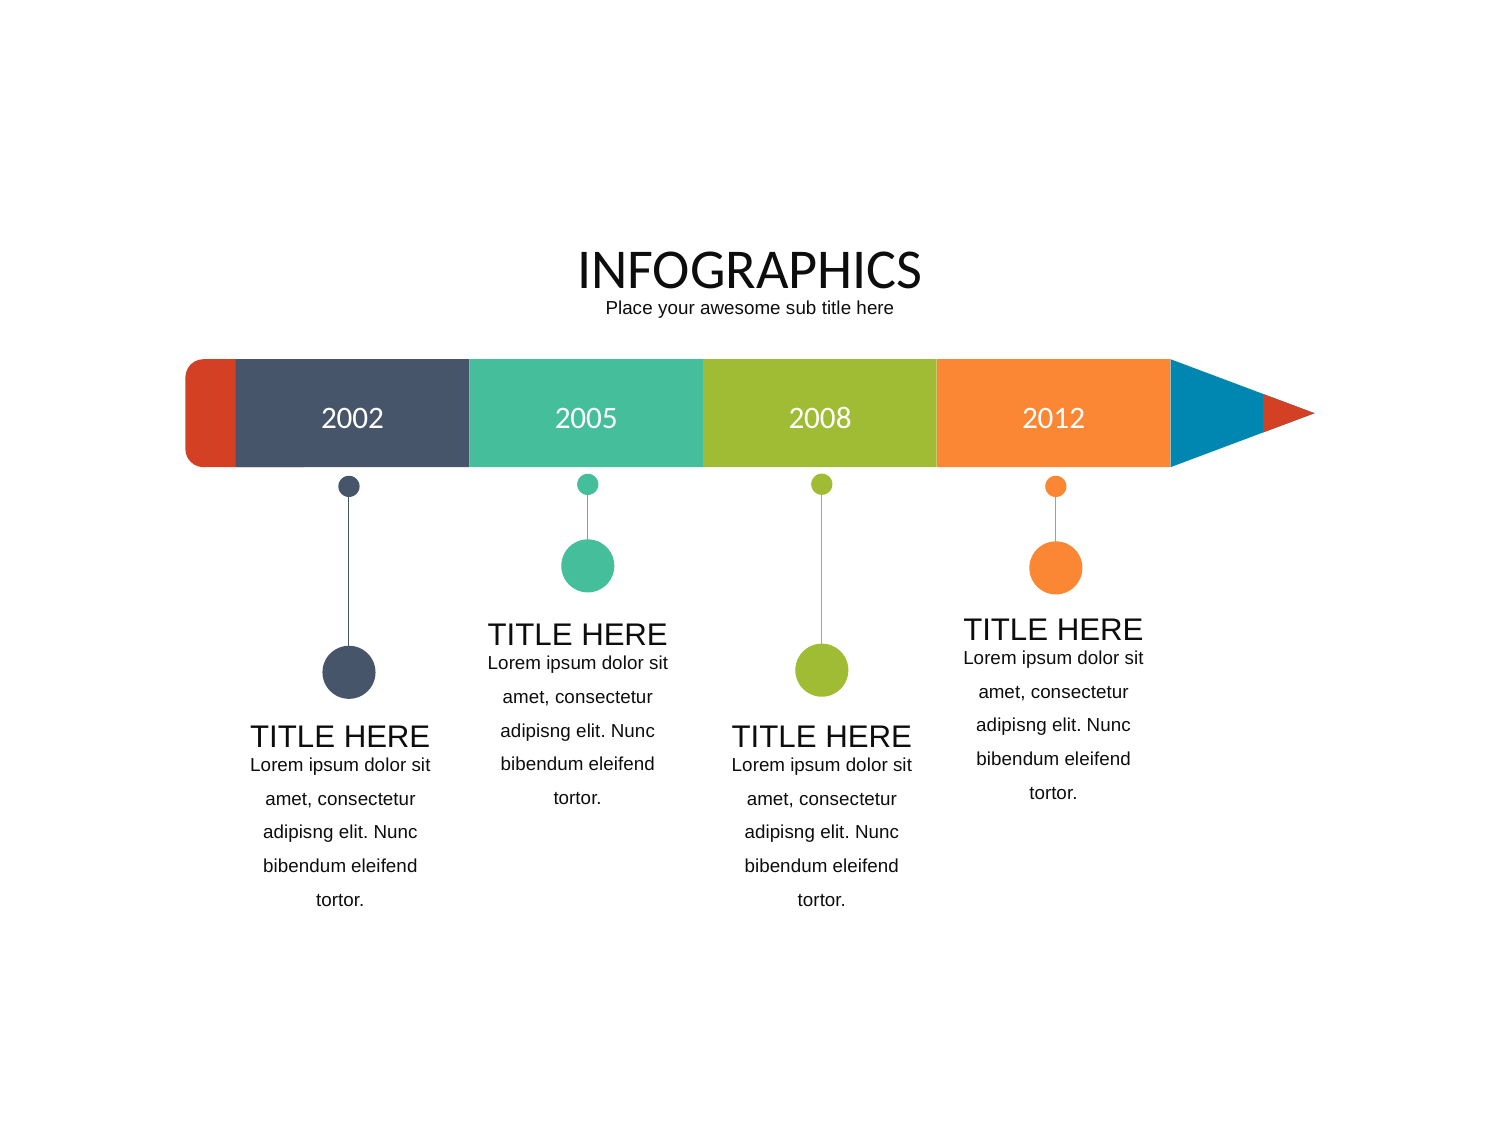

INFOGRAPHICS
Place your awesome sub title here

2002
2005
2008
2012

TITLE HERE
TITLE HERE
Lorem ipsum dolor sit amet, consectetur adipisng elit. Nunc bibendum eleifend tortor.
Lorem ipsum dolor sit amet, consectetur adipisng elit. Nunc bibendum eleifend tortor.
TITLE HERE
TITLE HERE
Lorem ipsum dolor sit amet, consectetur adipisng elit. Nunc bibendum eleifend tortor.
Lorem ipsum dolor sit amet, consectetur adipisng elit. Nunc bibendum eleifend tortor.